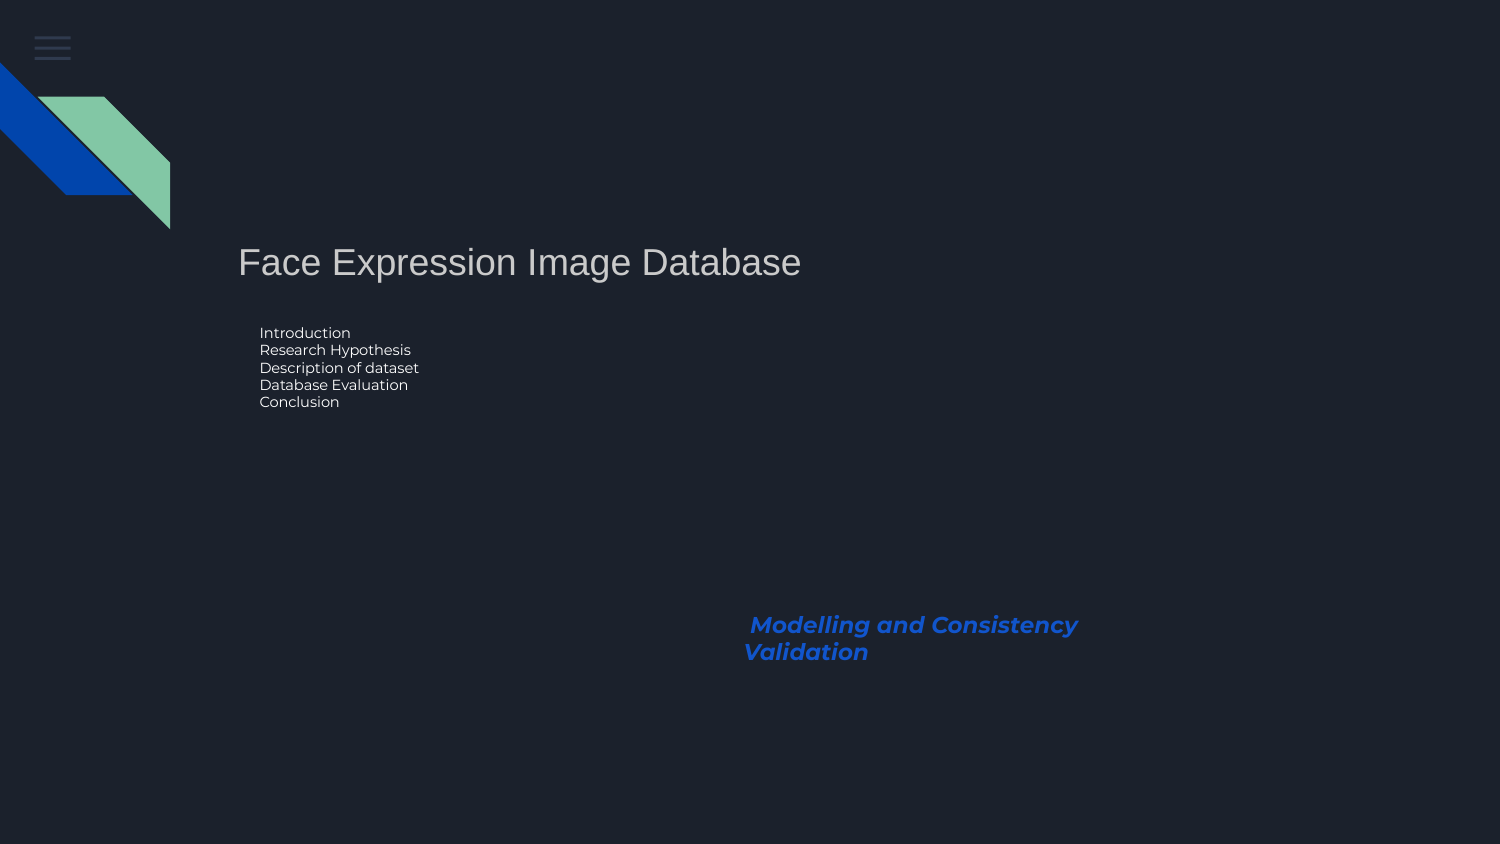

Face Expression Image Database
Introduction
Research Hypothesis
Description of dataset
Database Evaluation
Conclusion

 Modelling and Consistency Validation